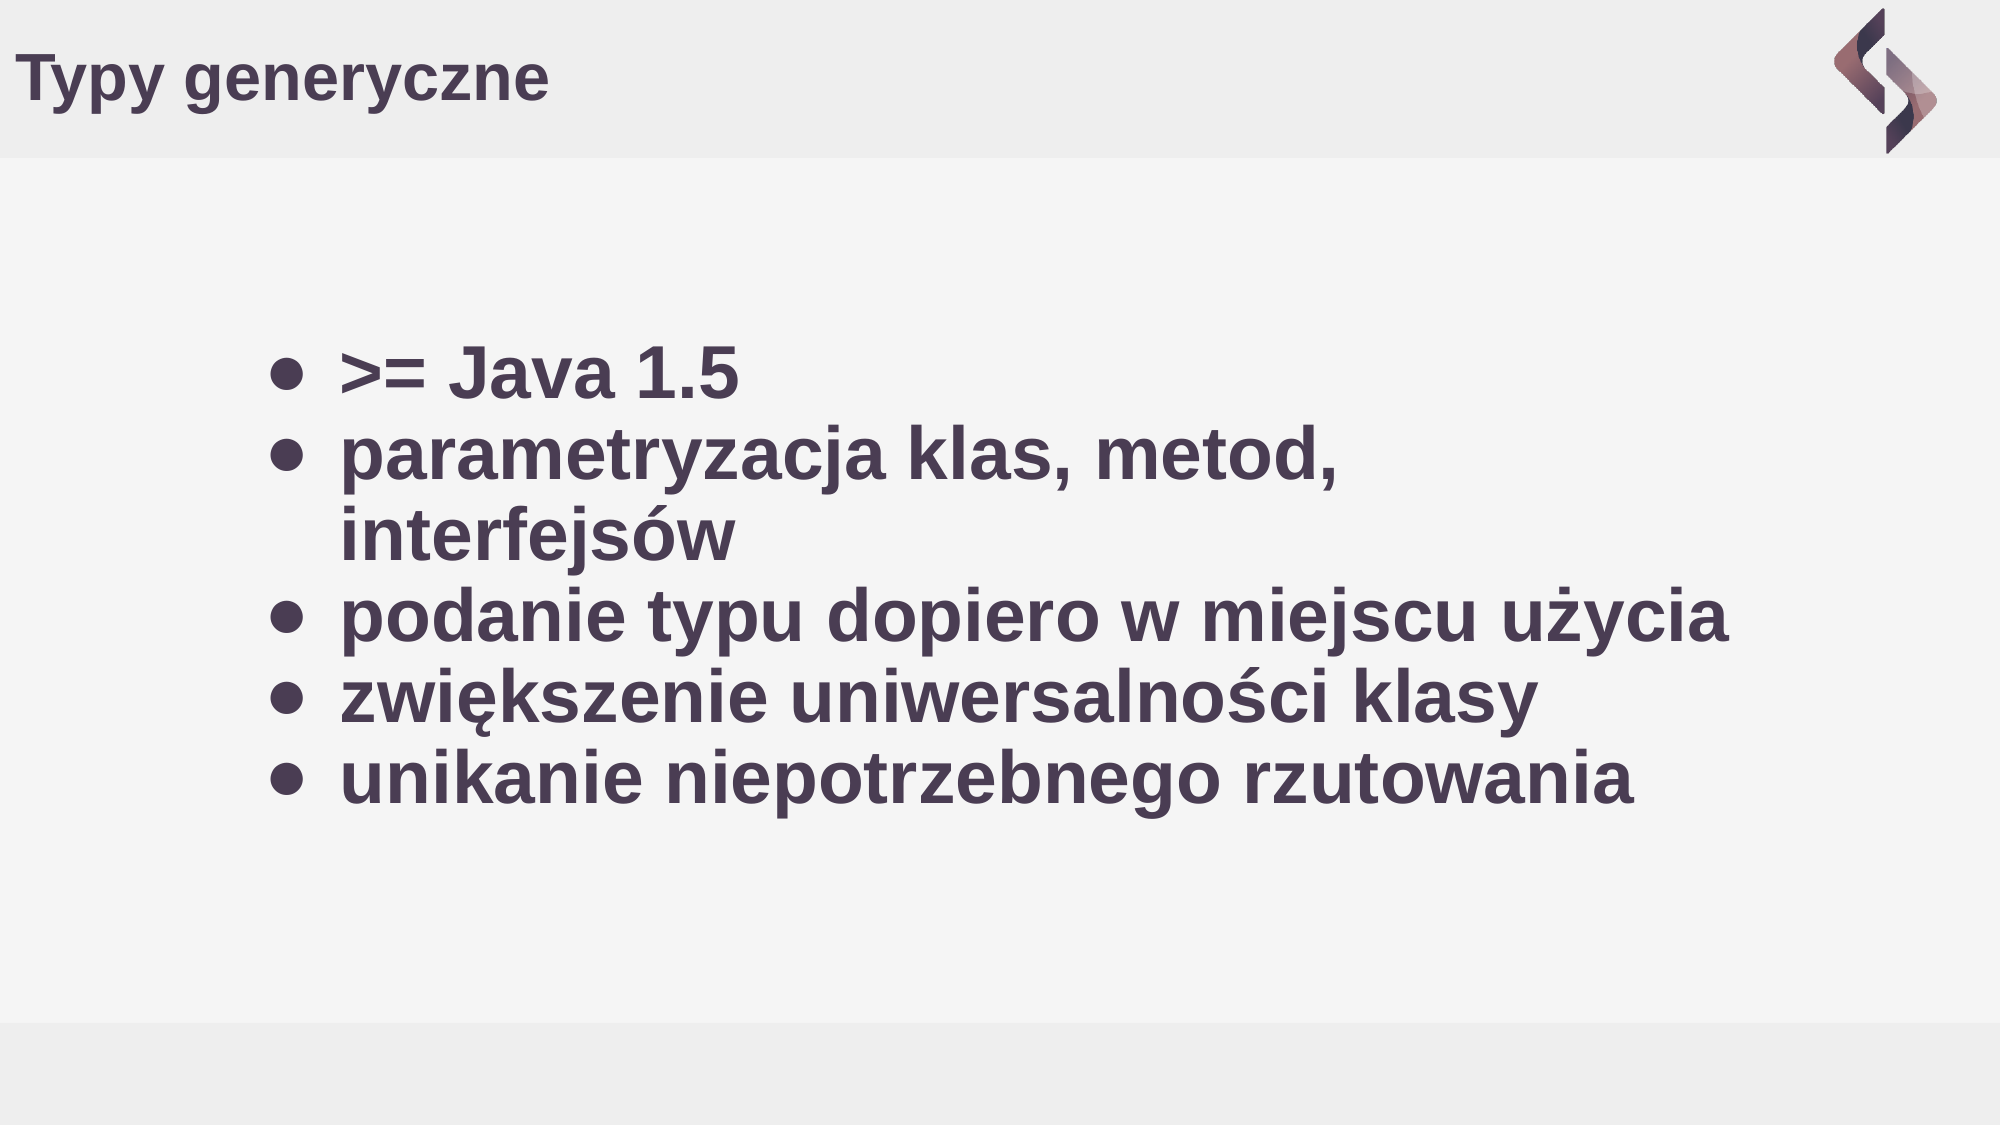

# Typy generyczne
>= Java 1.5
parametryzacja klas, metod, interfejsów
podanie typu dopiero w miejscu użycia
zwiększenie uniwersalności klasy
unikanie niepotrzebnego rzutowania